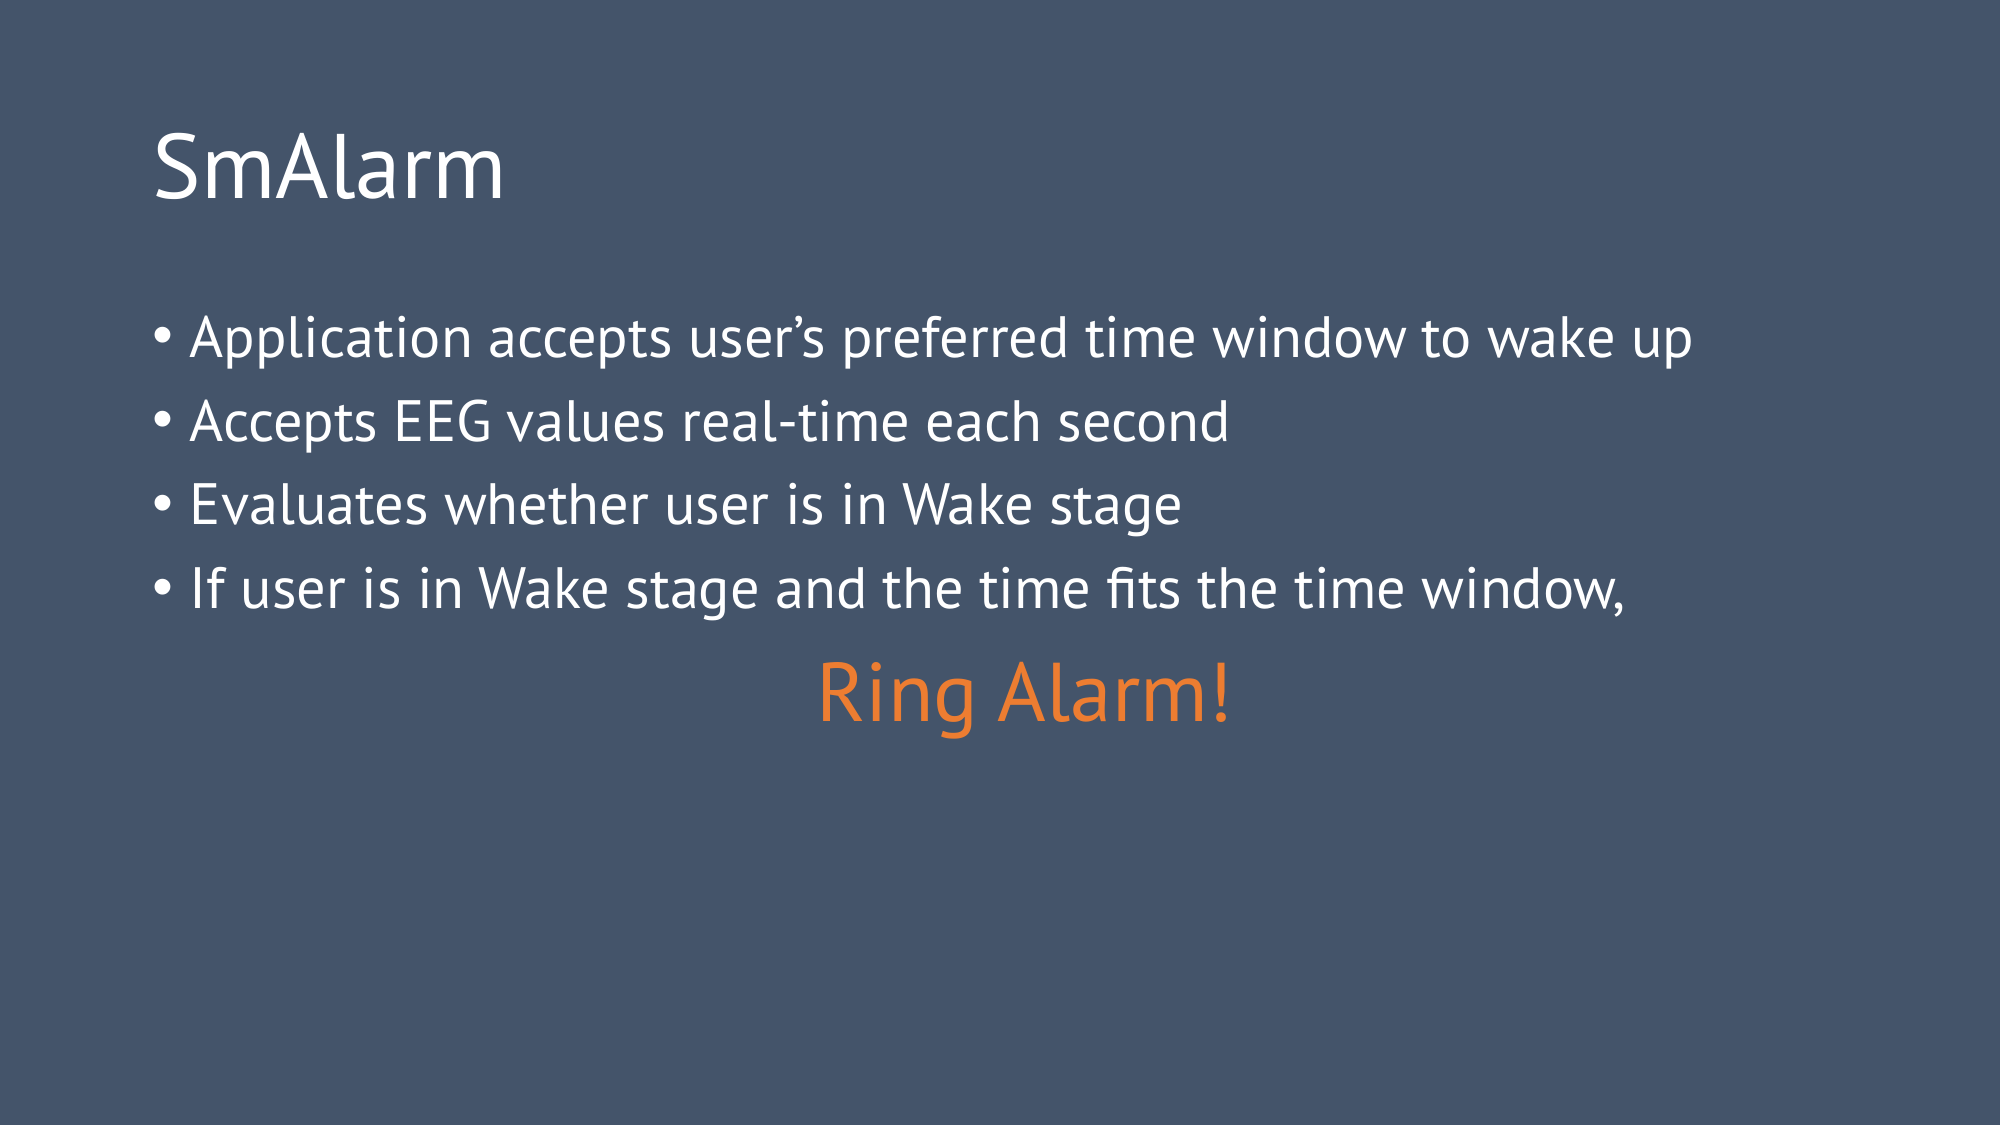

# SmAlarm
Application accepts user’s preferred time window to wake up
Accepts EEG values real-time each second
Evaluates whether user is in Wake stage
If user is in Wake stage and the time fits the time window,
Ring Alarm!